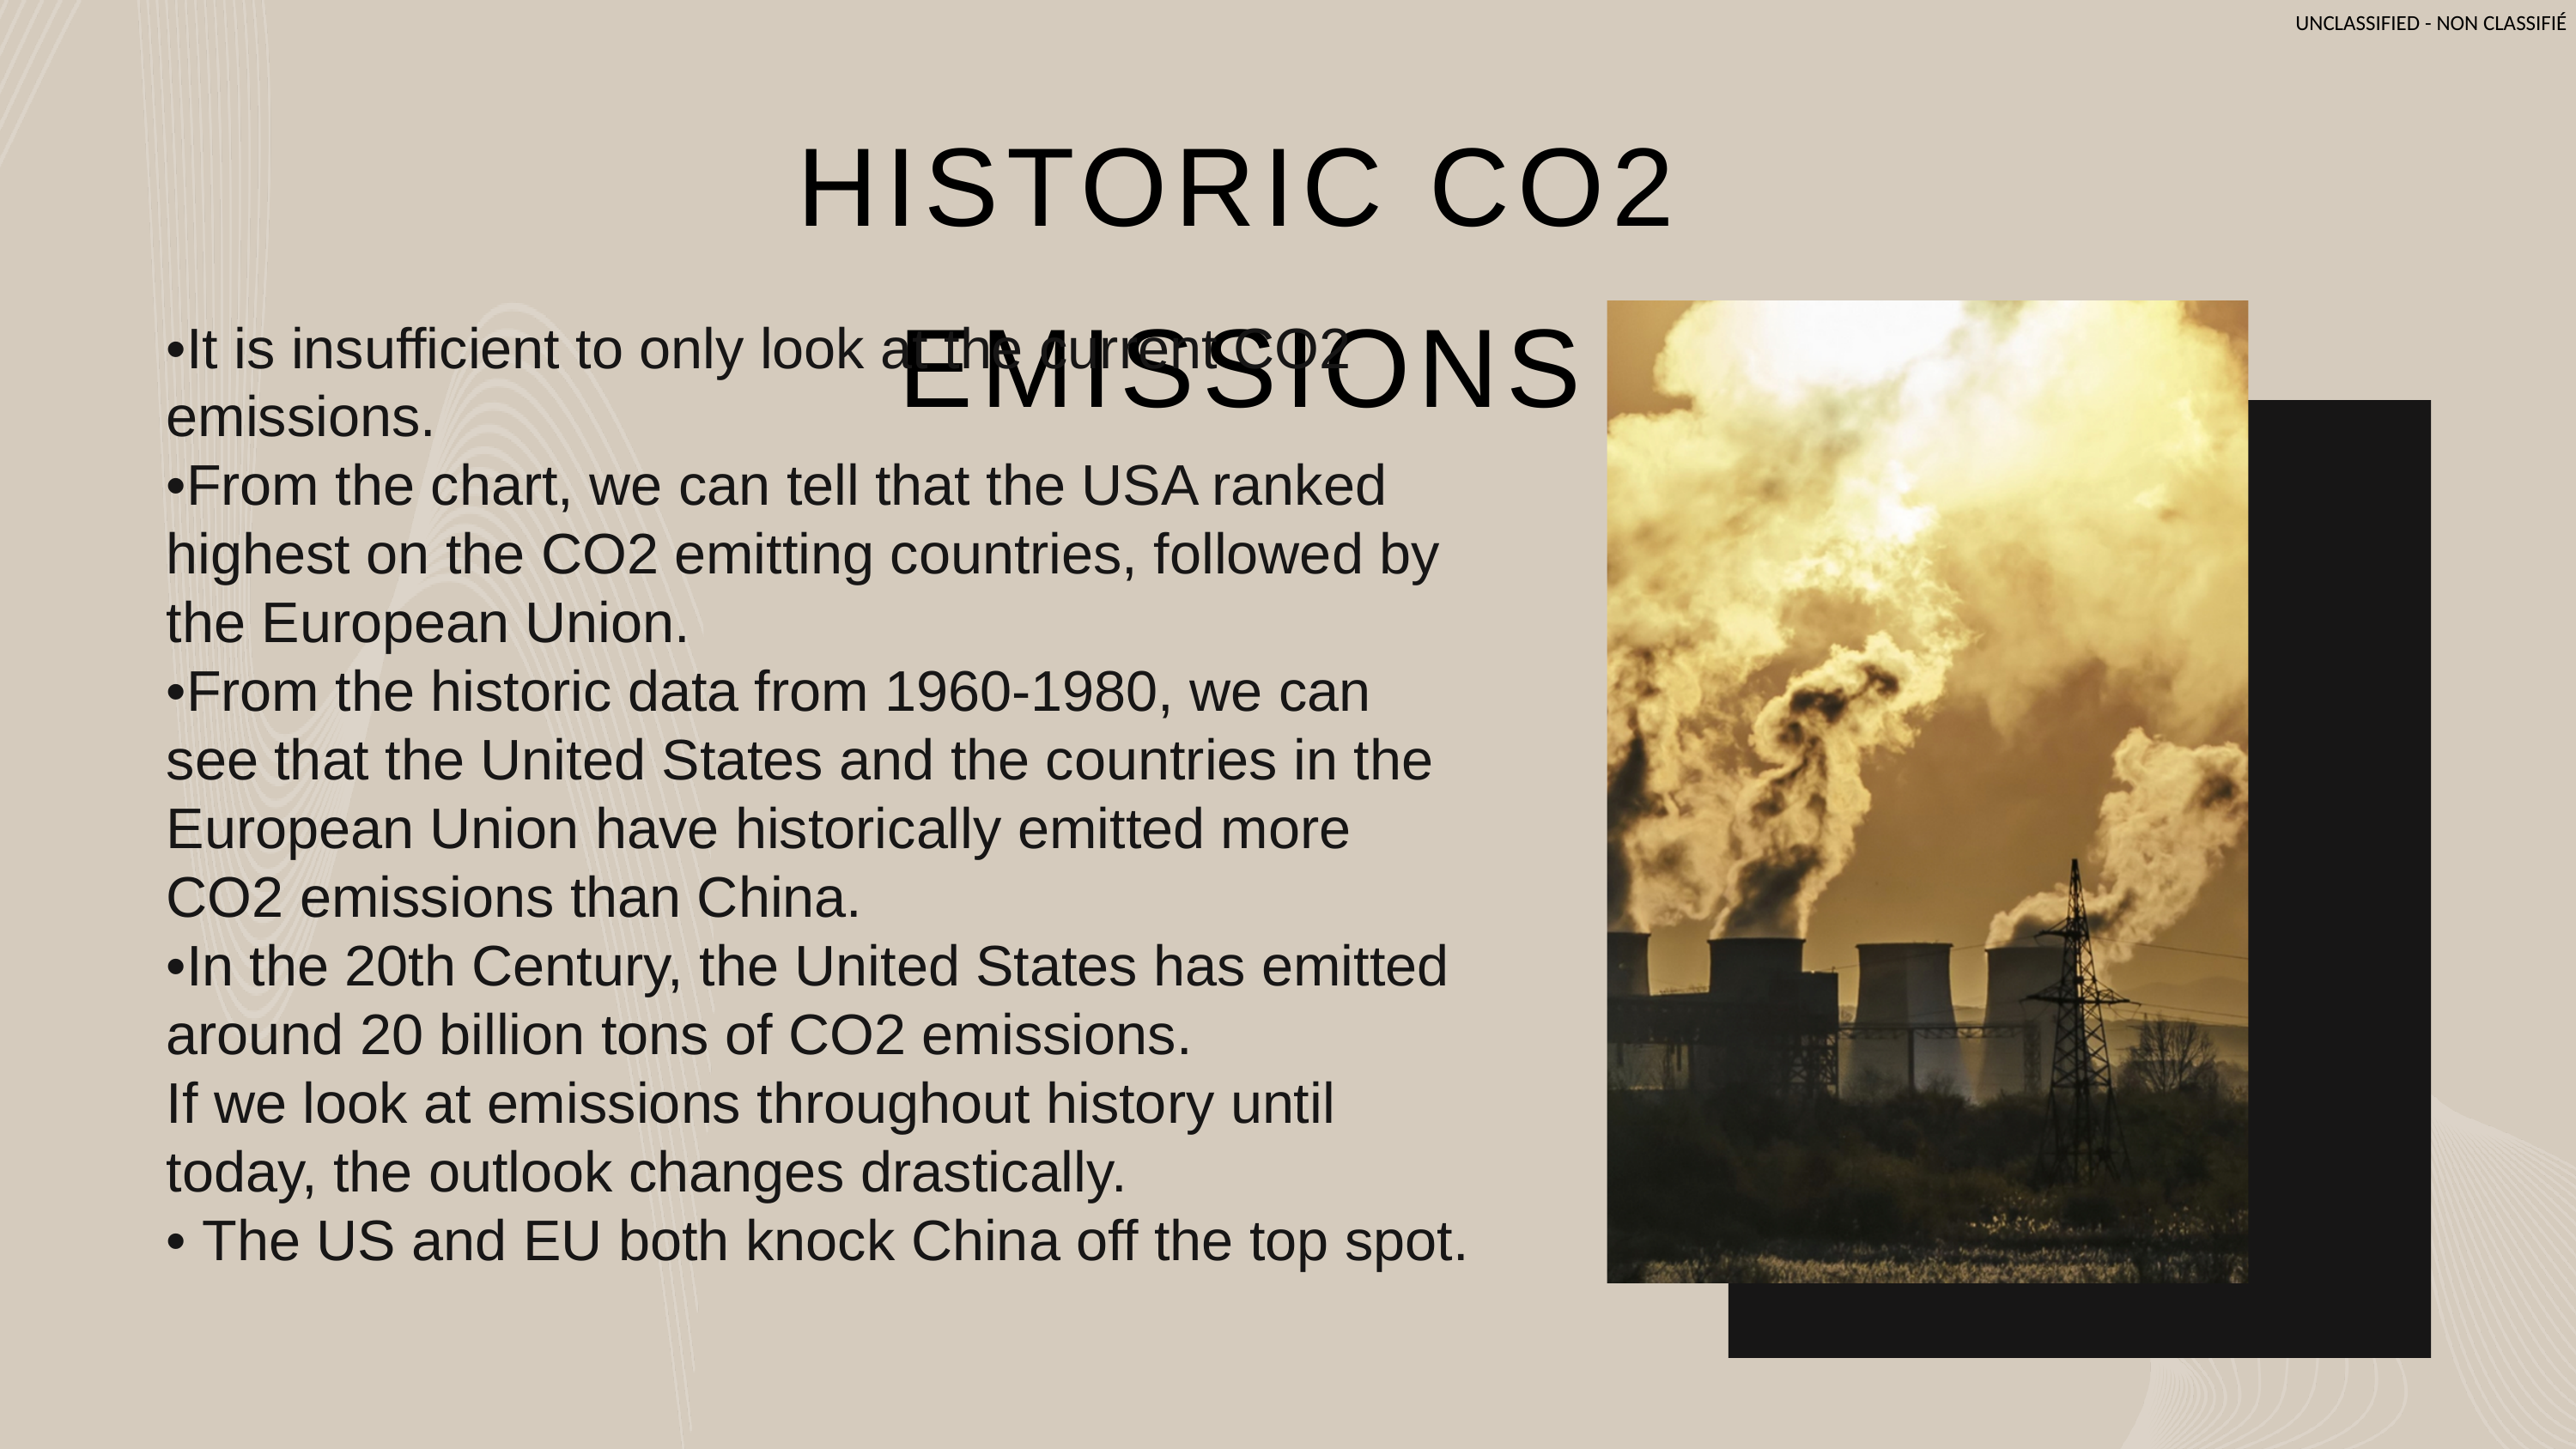

HISTORIC CO2 EMISSIONS

•It is insufficient to only look at the current CO2 emissions.
•From the chart, we can tell that the USA ranked highest on the CO2 emitting countries, followed by the European Union.
•From the historic data from 1960-1980, we can see that the United States and the countries in the European Union have historically emitted more CO2 emissions than China.
•In the 20th Century, the United States has emitted around 20 billion tons of CO2 emissions.
If we look at emissions throughout history until today, the outlook changes drastically.
• The US and EU both knock China off the top spot.